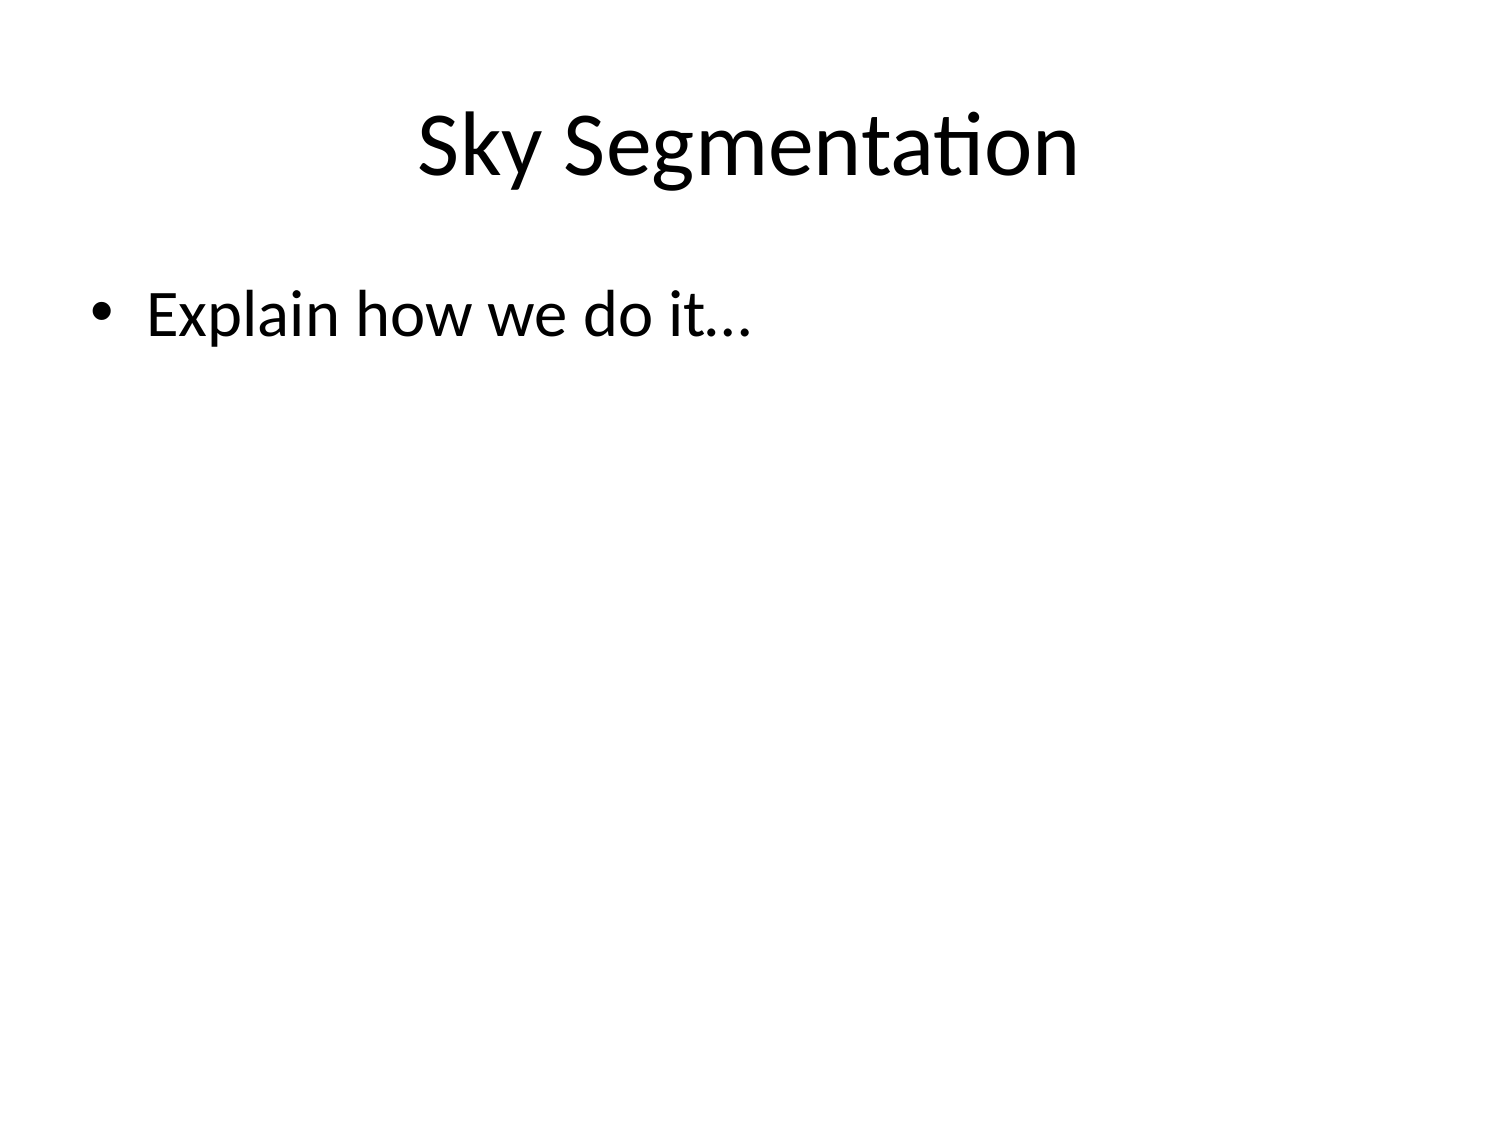

# Sky Segmentation
Explain how we do it…